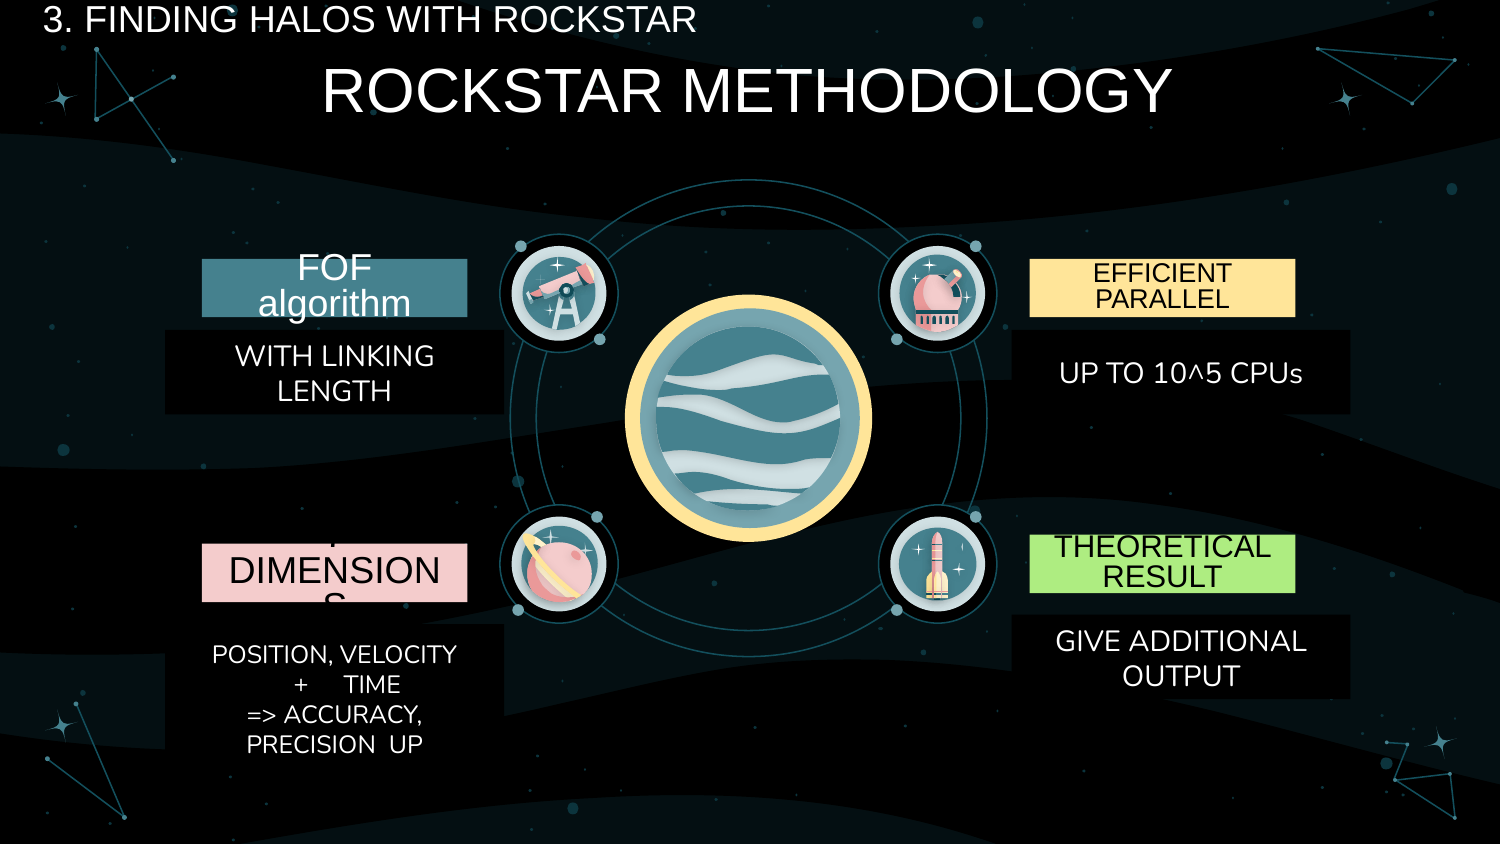

3. FINDING HALOS WITH ROCKSTAR
# ROCKSTAR METHODOLOGY

FOF algorithm
EFFICIENT PARALLEL
WITH LINKING LENGTH
UP TO 10^5 CPUs

THEORETICAL RESULT
7 DIMENSIONS
GIVE ADDITIONAL OUTPUT
POSITION, VELOCITY
TIME
=> ACCURACY, PRECISION  UP